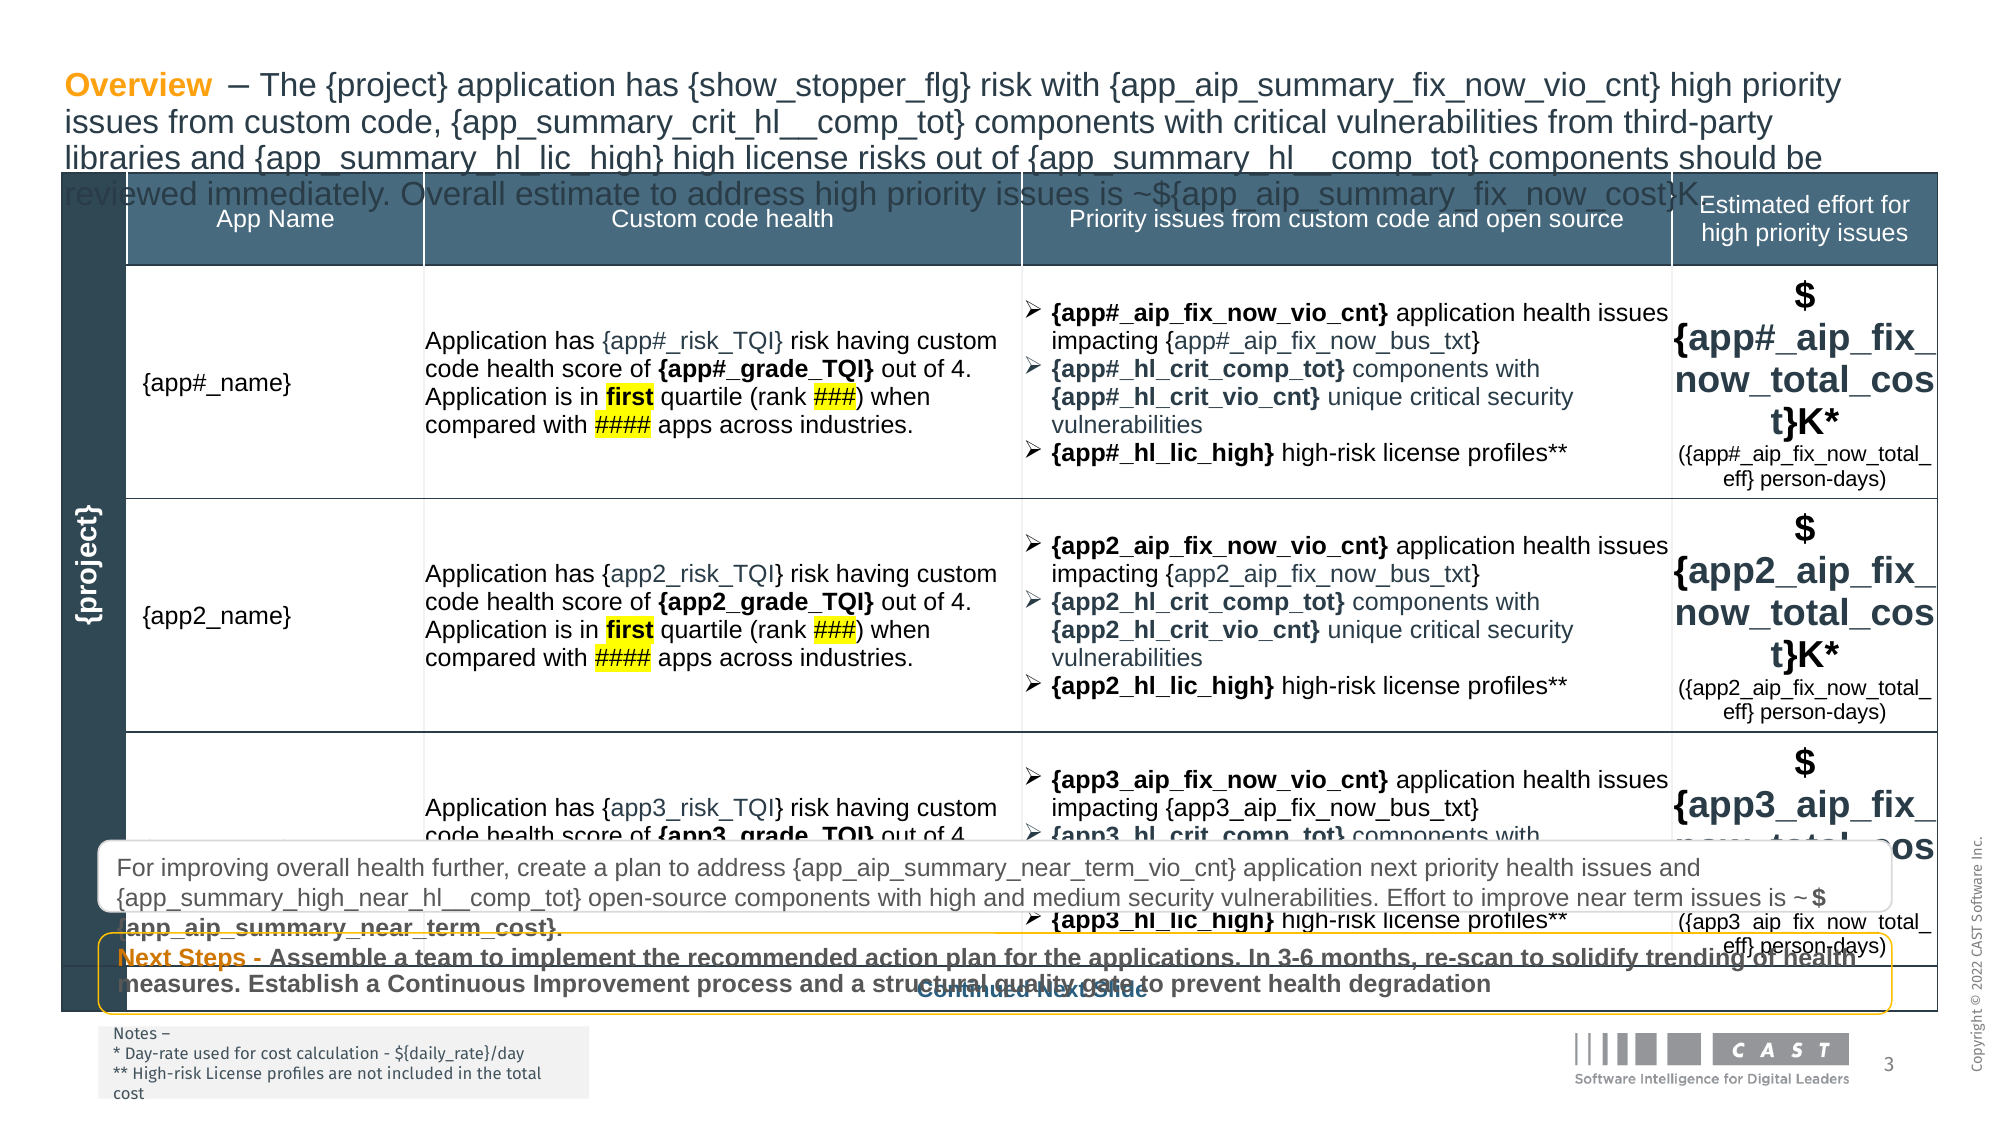

# Overview  – The {project} application has {show_stopper_flg} risk with {app_aip_summary_fix_now_vio_cnt} high priority issues from custom code, {app_summary_crit_hl__comp_tot} components with critical vulnerabilities from third-party libraries and {app_summary_hl_lic_high} high license risks out of {app_summary_hl__comp_tot} components should be reviewed immediately. Overall estimate to address high priority issues is ~${app_aip_summary_fix_now_cost}K.
| {project} | App Name | Custom code health | Priority issues from custom code and open source | Estimated effort for high priority issues |
| --- | --- | --- | --- | --- |
|  | {app#\_name} | Application has {app#\_risk\_TQI} risk having custom code health score of {app#\_grade\_TQI} out of 4. Application is in first quartile (rank ###) when compared with #### apps across industries. | {app#\_aip\_fix\_now\_vio\_cnt} application health issues impacting {app#\_aip\_fix\_now\_bus\_txt} {app#\_hl\_crit\_comp\_tot} components with {app#\_hl\_crit\_vio\_cnt} unique critical security vulnerabilities {app#\_hl\_lic\_high} high-risk license profiles\*\* | ${app#\_aip\_fix\_now\_total\_cost}K\* ({app#\_aip\_fix\_now\_total\_eff} person-days) |
|  | {app2\_name} | Application has {app2\_risk\_TQI} risk having custom code health score of {app2\_grade\_TQI} out of 4. Application is in first quartile (rank ###) when compared with #### apps across industries. | {app2\_aip\_fix\_now\_vio\_cnt} application health issues impacting {app2\_aip\_fix\_now\_bus\_txt} {app2\_hl\_crit\_comp\_tot} components with {app2\_hl\_crit\_vio\_cnt} unique critical security vulnerabilities {app2\_hl\_lic\_high} high-risk license profiles\*\* | ${app2\_aip\_fix\_now\_total\_cost}K\* ({app2\_aip\_fix\_now\_total\_eff} person-days) |
|  | {app3\_name} | Application has {app3\_risk\_TQI} risk having custom code health score of {app3\_grade\_TQI} out of 4. Application is in first quartile (rank ###) when compared with #### apps across industries. | {app3\_aip\_fix\_now\_vio\_cnt} application health issues impacting {app3\_aip\_fix\_now\_bus\_txt} {app3\_hl\_crit\_comp\_tot} components with {app3\_hl\_crit\_vio\_cnt} unique critical security vulnerabilities {app3\_hl\_lic\_high} high-risk license profiles\*\* | ${app3\_aip\_fix\_now\_total\_cost}K\* ({app3\_aip\_fix\_now\_total\_eff} person-days) |
|  | Continued Next Slide |  |  |  |
For improving overall health further, create a plan to address {app_aip_summary_near_term_vio_cnt} application next priority health issues and {app_summary_high_near_hl__comp_tot} open-source components with high and medium security vulnerabilities. Effort to improve near term issues is ~${app_aip_summary_near_term_cost}.
Next Steps - Assemble a team to implement the recommended action plan for the applications. In 3-6 months, re-scan to solidify trending of health measures. Establish a Continuous Improvement process and a structural quality gate to prevent health degradation

Notes –
* Day-rate used for cost calculation - ${daily_rate}/day
** High-risk License profiles are not included in the total cost